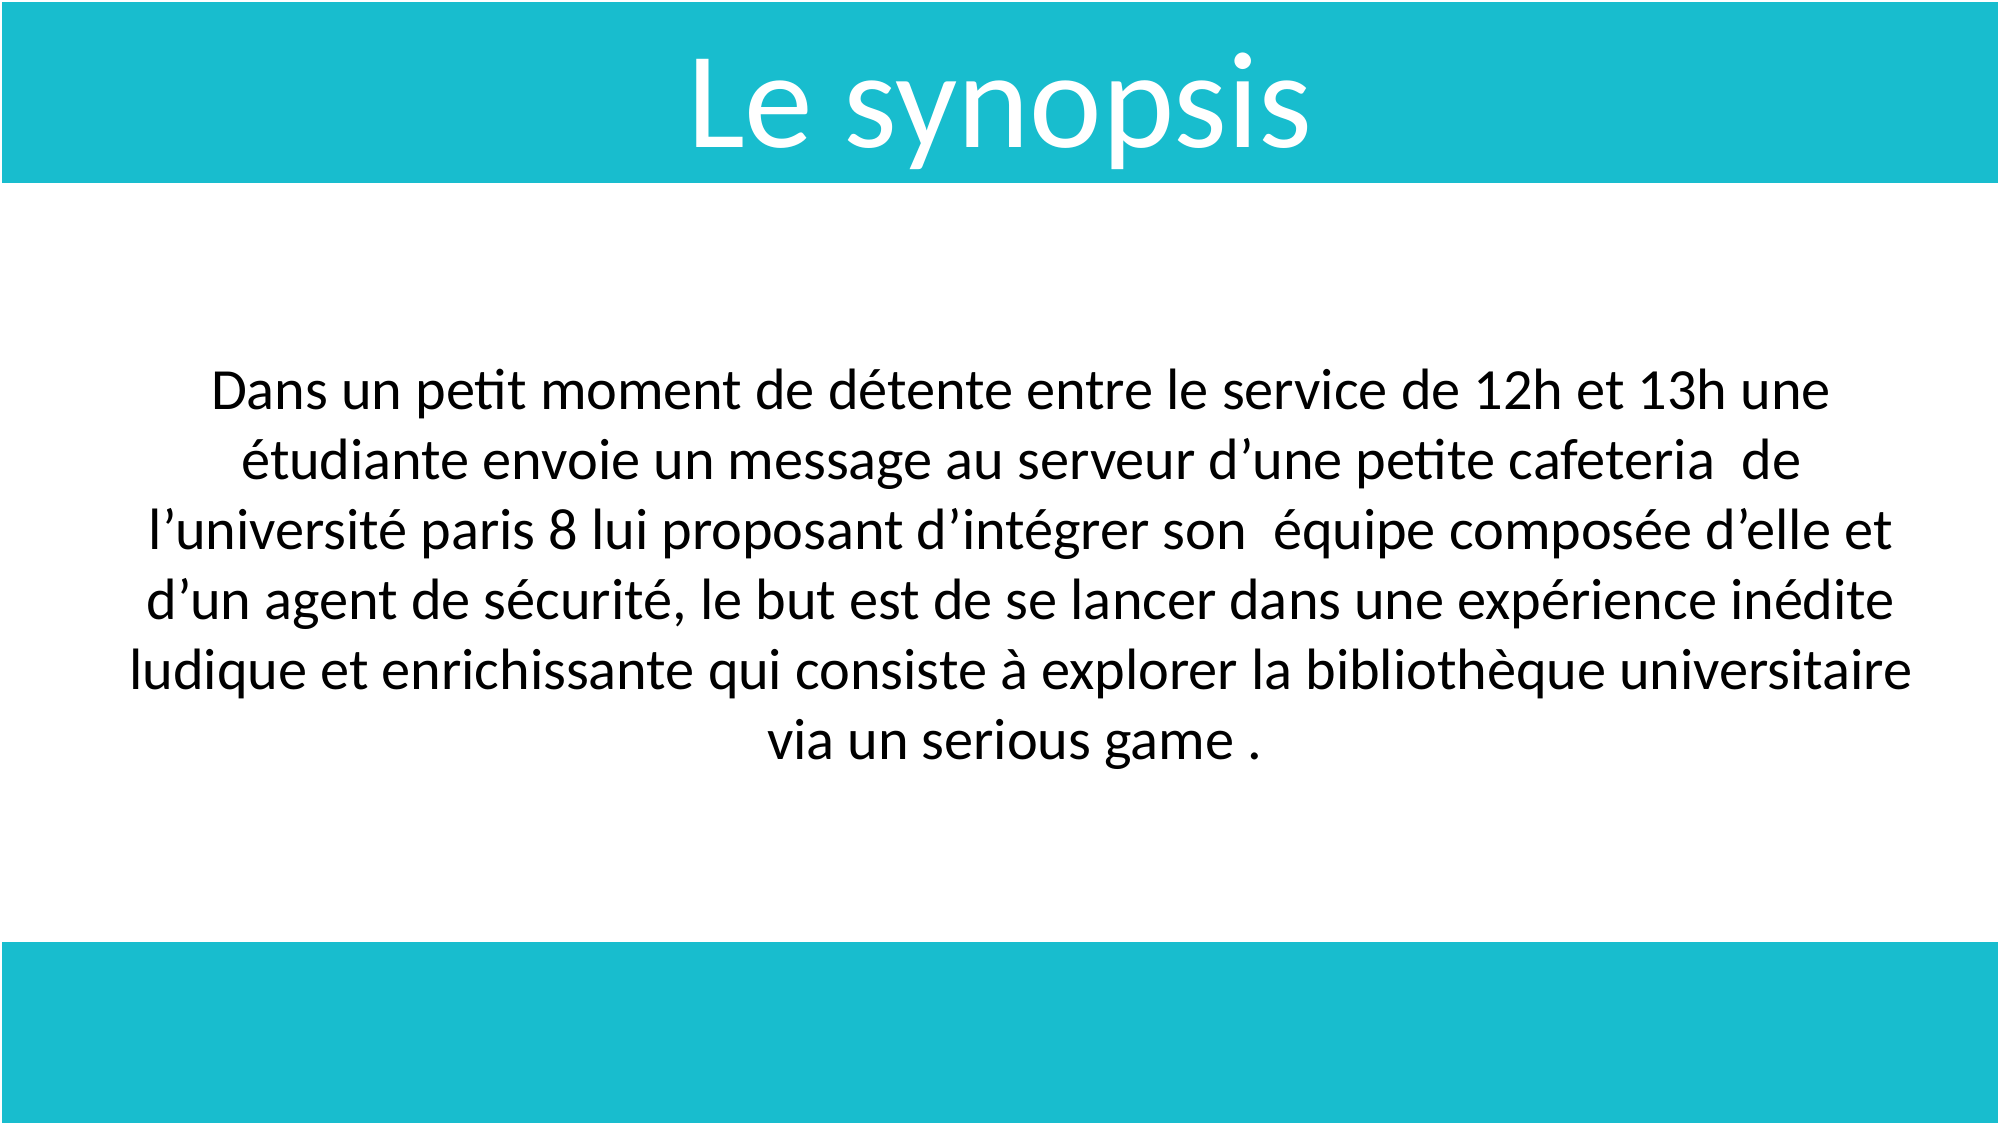

Le synopsis
Dans un petit moment de détente entre le service de 12h et 13h une étudiante envoie un message au serveur d’une petite cafeteria  de l’université paris 8 lui proposant d’intégrer son  équipe composée d’elle et d’un agent de sécurité, le but est de se lancer dans une expérience inédite ludique et enrichissante qui consiste à explorer la bibliothèque universitaire via un serious game .